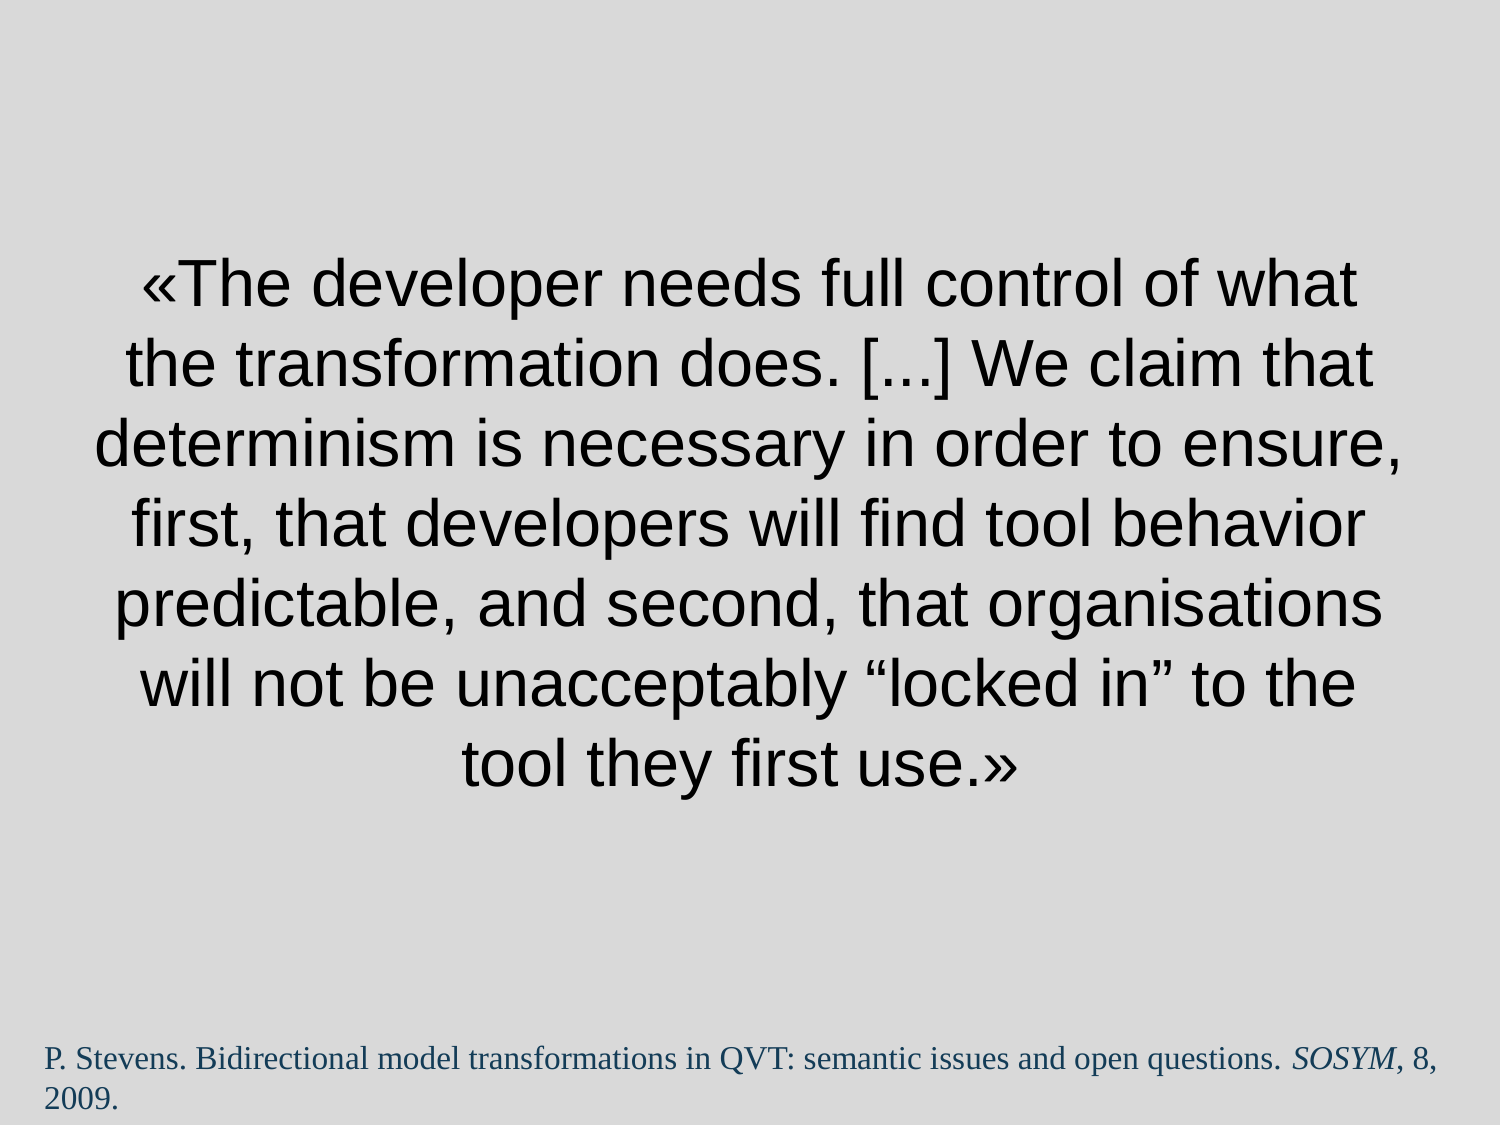

«The developer needs full control of what the transformation does. [...] We claim that determinism is necessary in order to ensure, first, that developers will find tool behavior predictable, and second, that organisations will not be unacceptably “locked in” to the tool they first use.»

P. Stevens. Bidirectional model transformations in QVT: semantic issues and open questions. SOSYM, 8, 2009.